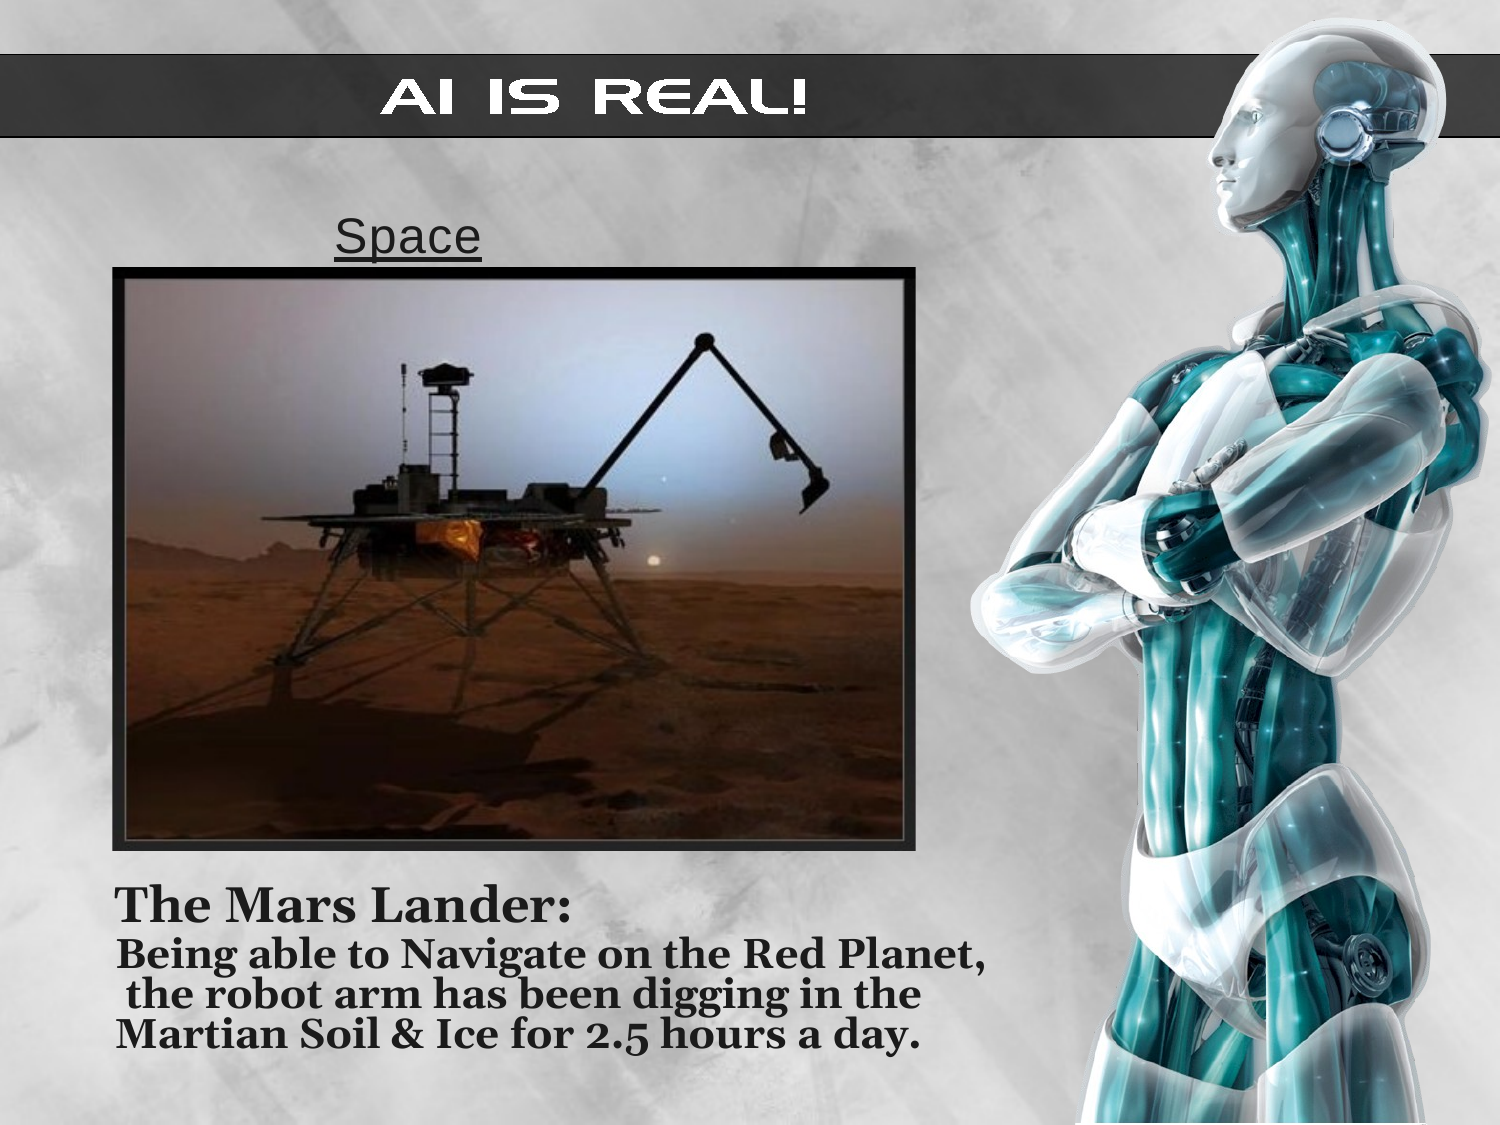

# Space Program
The Mars Lander:
Being able to Navigate on the Red Planet,  the robot arm has been digging in the  Martian Soil & Ice for 2.5 hours a day.